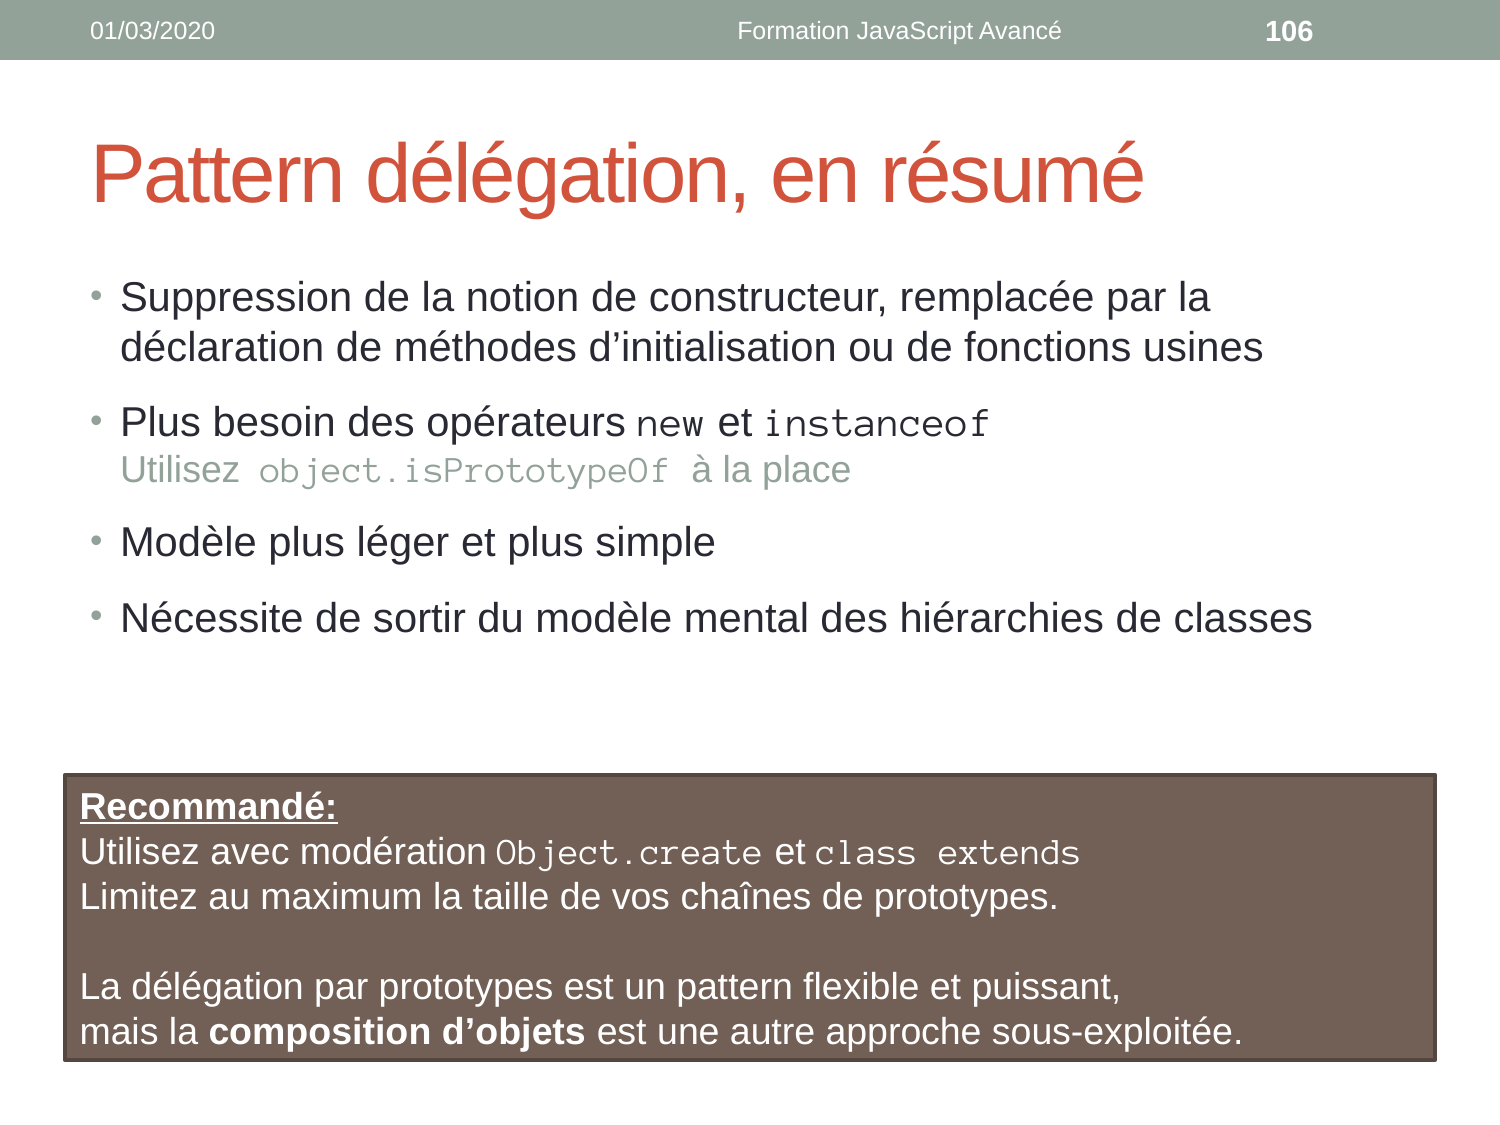

01/03/2020
Formation JavaScript Avancé
106
# Pattern délégation, en résumé
Suppression de la notion de constructeur, remplacée par la déclaration de méthodes d’initialisation ou de fonctions usines
Plus besoin des opérateurs new et instanceof
Utilisez object.isPrototypeOf à la place
Modèle plus léger et plus simple
Nécessite de sortir du modèle mental des hiérarchies de classes
Recommandé:
Utilisez avec modération Object.create et class extends
Limitez au maximum la taille de vos chaînes de prototypes.

La délégation par prototypes est un pattern flexible et puissant,
mais la composition d’objets est une autre approche sous-exploitée.